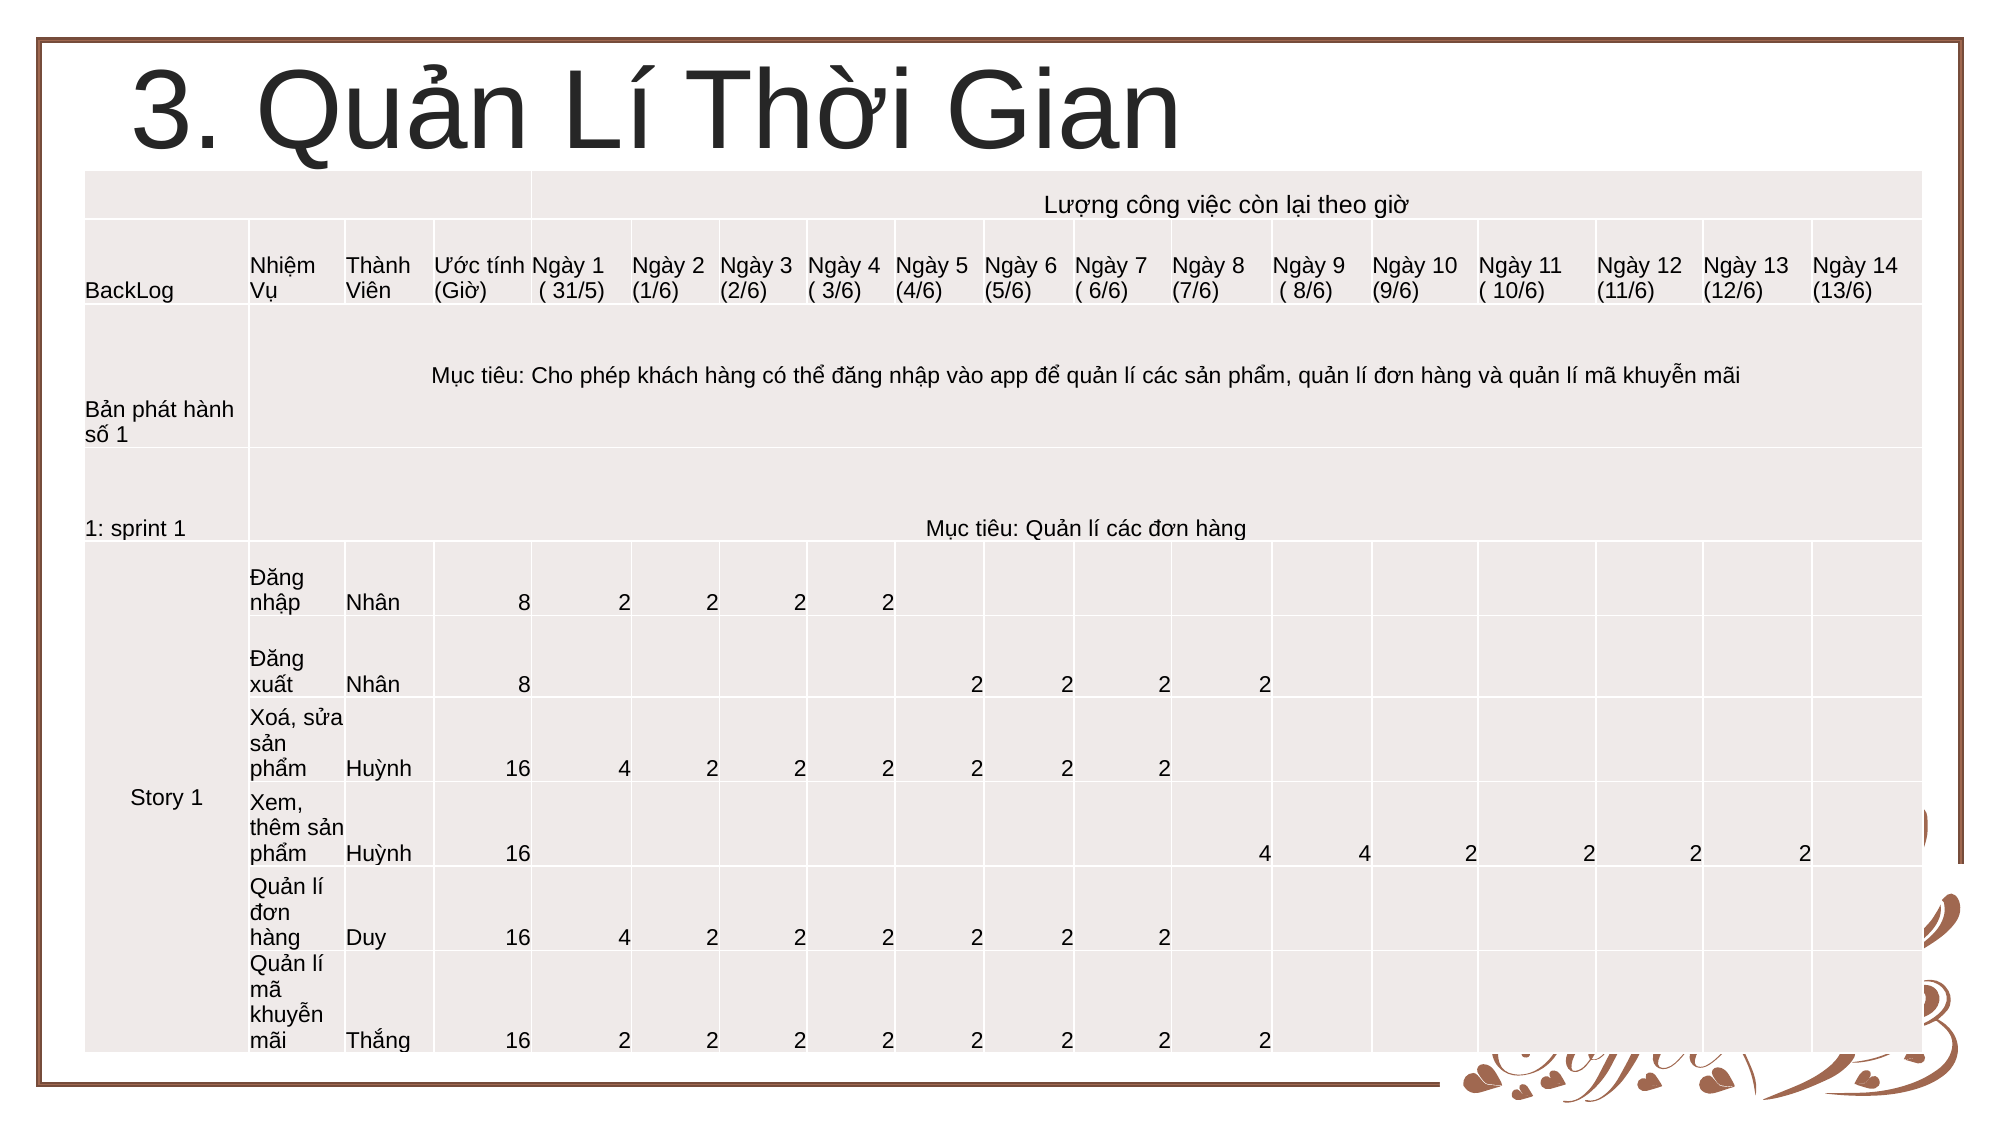

3. Quản Lí Thời Gian
|  |  |  |  | Lượng công việc còn lại theo giờ |  |  |  |  |  |  |  |  |  |  |  |  |  |
| --- | --- | --- | --- | --- | --- | --- | --- | --- | --- | --- | --- | --- | --- | --- | --- | --- | --- |
| BackLog | Nhiệm Vụ | Thành Viên | Ước tính (Giờ) | Ngày 1 ( 31/5) | Ngày 2 (1/6) | Ngày 3 (2/6) | Ngày 4 ( 3/6) | Ngày 5 (4/6) | Ngày 6 (5/6) | Ngày 7 ( 6/6) | Ngày 8 (7/6) | Ngày 9 ( 8/6) | Ngày 10 (9/6) | Ngày 11 ( 10/6) | Ngày 12 (11/6) | Ngày 13 (12/6) | Ngày 14 (13/6) |
| Bản phát hành số 1 | Mục tiêu: Cho phép khách hàng có thể đăng nhập vào app để quản lí các sản phẩm, quản lí đơn hàng và quản lí mã khuyễn mãi |  |  |  |  |  |  |  |  |  |  |  |  |  |  |  |  |
| 1: sprint 1 | Mục tiêu: Quản lí các đơn hàng |  |  |  |  |  |  |  |  |  |  |  |  |  |  |  |  |
| Story 1 | Đăng nhập | Nhân | 8 | 2 | 2 | 2 | 2 |  |  |  |  |  |  |  |  |  |  |
|  | Đăng xuất | Nhân | 8 |  |  |  |  | 2 | 2 | 2 | 2 |  |  |  |  |  |  |
|  | Xoá, sửa sản phẩm | Huỳnh | 16 | 4 | 2 | 2 | 2 | 2 | 2 | 2 |  |  |  |  |  |  |  |
|  | Xem, thêm sản phẩm | Huỳnh | 16 |  |  |  |  |  |  |  | 4 | 4 | 2 | 2 | 2 | 2 |  |
|  | Quản lí đơn hàng | Duy | 16 | 4 | 2 | 2 | 2 | 2 | 2 | 2 |  |  |  |  |  |  |  |
|  | Quản lí mã khuyễn mãi | Thắng | 16 | 2 | 2 | 2 | 2 | 2 | 2 | 2 | 2 |  |  |  |  |  |  |